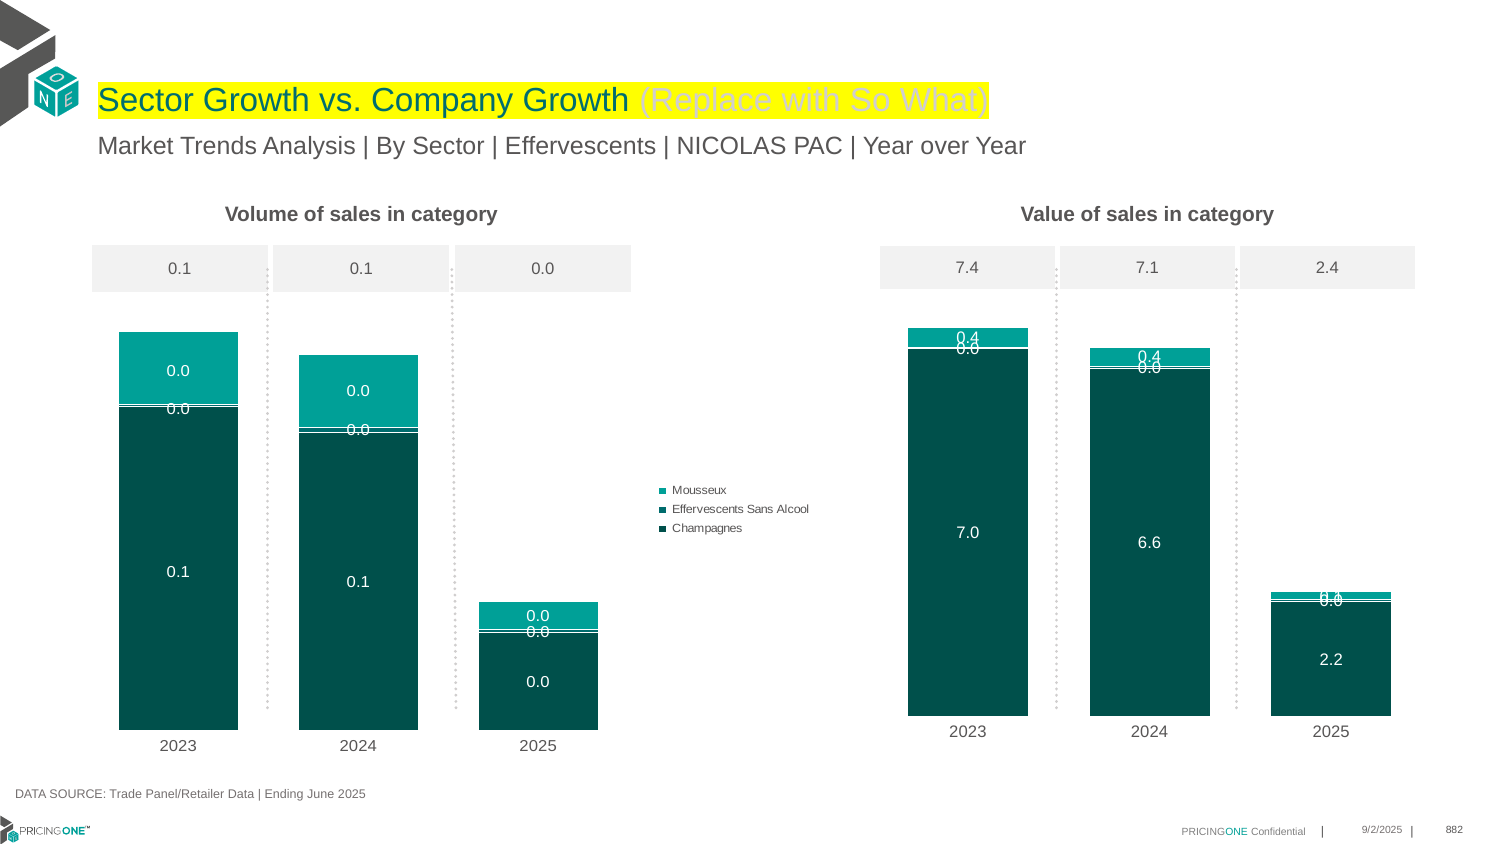

# Sector Growth vs. Company Growth (Replace with So What)
Market Trends Analysis | By Sector | Effervescents | NICOLAS PAC | Year over Year
| Value of sales in category |  |  |
| --- | --- | --- |
| 7.4 | 7.1 | 2.4 |
| Volume of sales in category |  |  |
| --- | --- | --- |
| 0.1 | 0.1 | 0.0 |

### Chart

| Category | Champagnes | Effervescents Sans Alcool | Mousseux |
|---|---|---|---|
| 2023 | 7.023602 | 0.014827 | 0.382642 |
| 2024 | 6.640015 | 0.041991 | 0.369563 |
| 2025 | 2.196388 | 0.028133 | 0.148176 |

### Chart

| Category | Champagnes | Effervescents Sans Alcool | Mousseux |
|---|---|---|---|
| 2023 | 0.119516 | 0.000819 | 0.02694 |
| 2024 | 0.110092 | 0.001847 | 0.02685 |
| 2025 | 0.036096 | 0.00117 | 0.010425 |
DATA SOURCE: Trade Panel/Retailer Data | Ending June 2025

9/2/2025
882